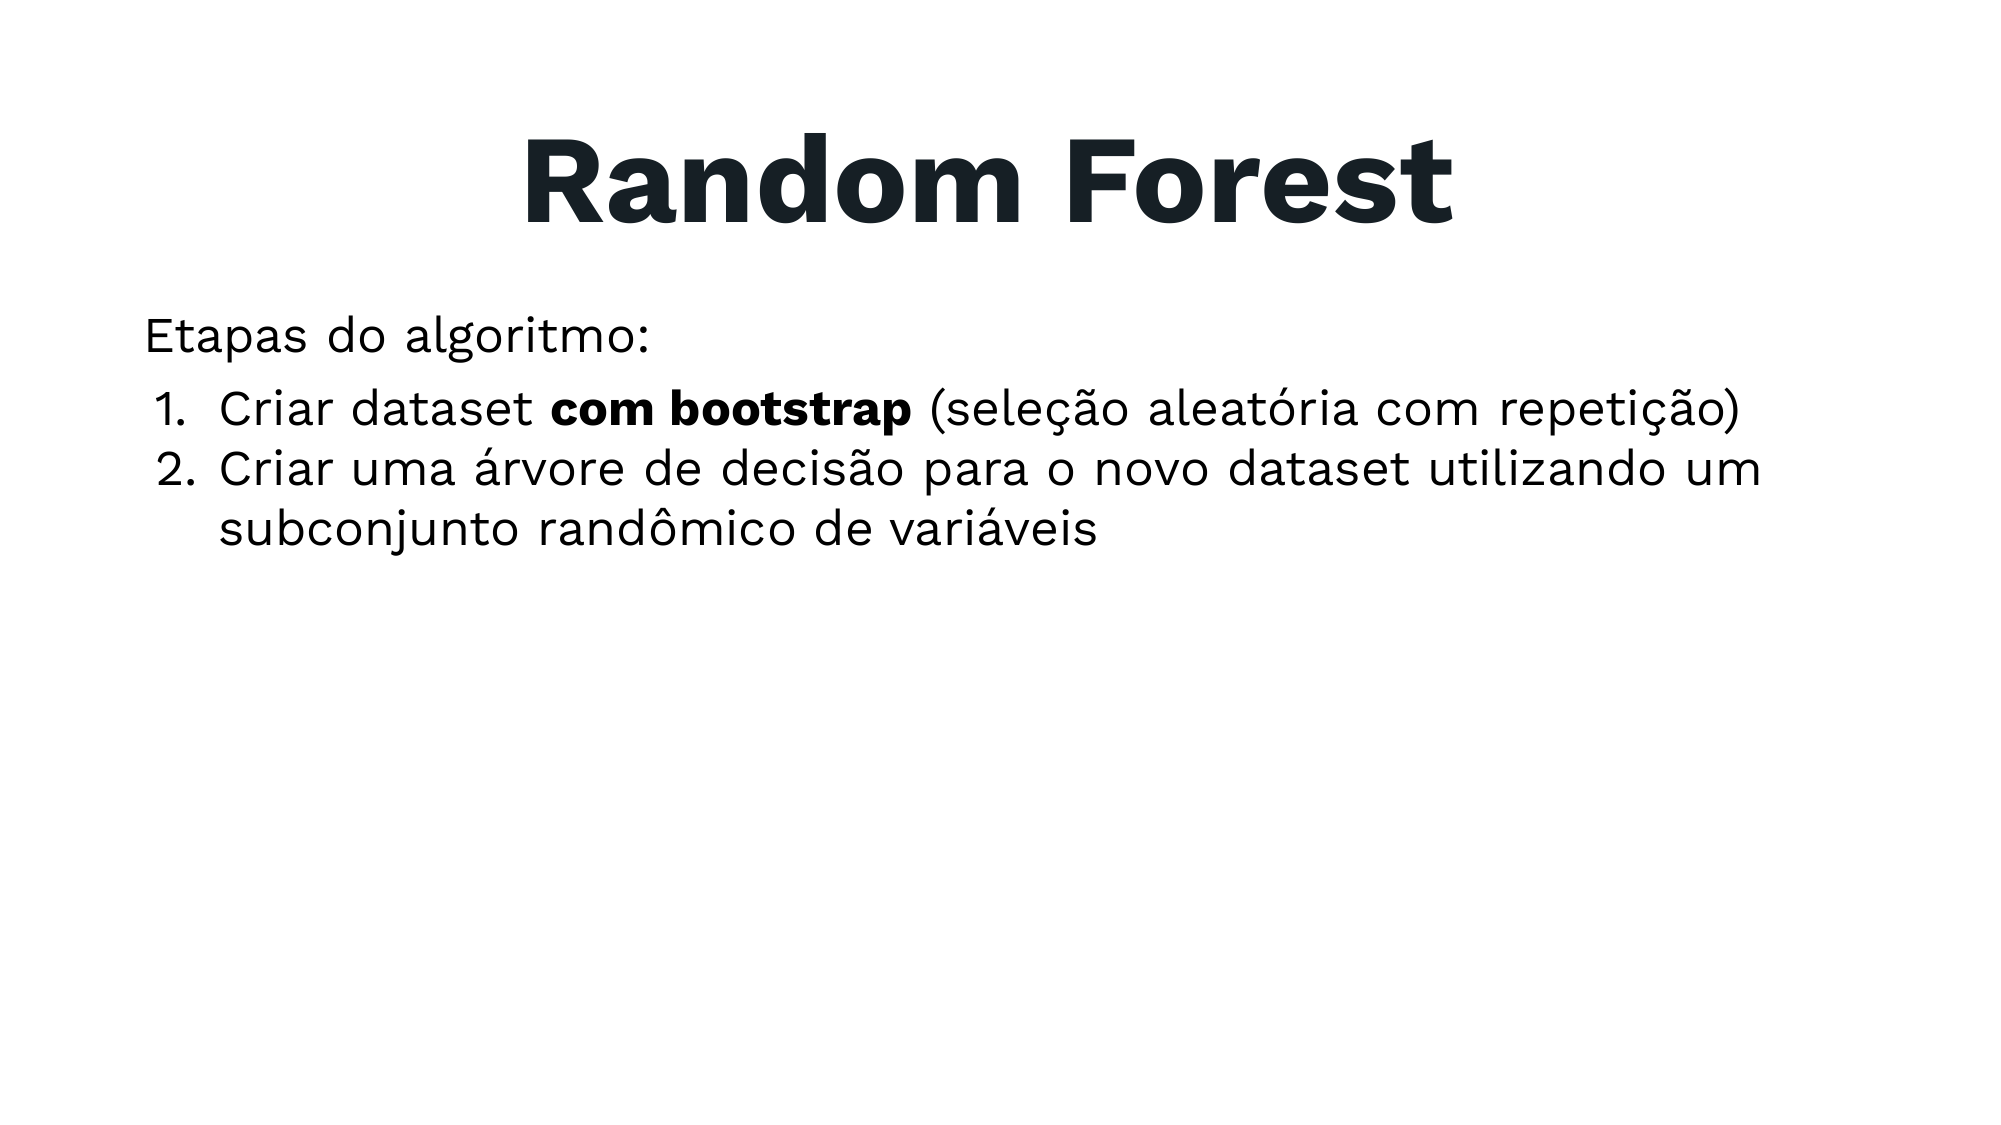

# Random Forest
Etapas do algoritmo:
Criar dataset com bootstrap (seleção aleatória com repetição)
Criar uma árvore de decisão para o novo dataset utilizando um subconjunto randômico de variáveis